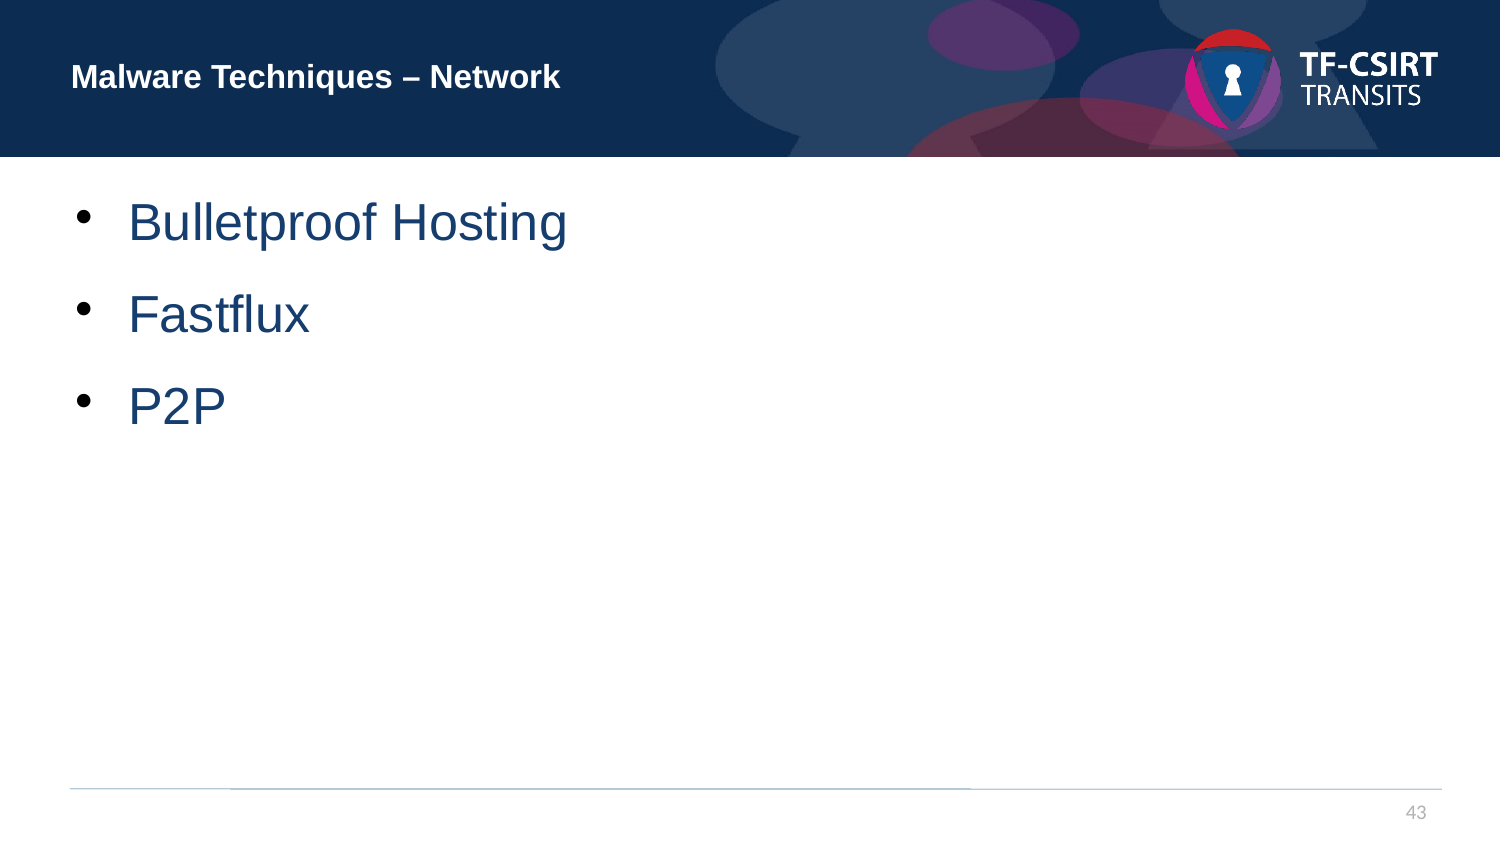

Malware Techniques – Network
Bulletproof Hosting
Fastflux
P2P
43